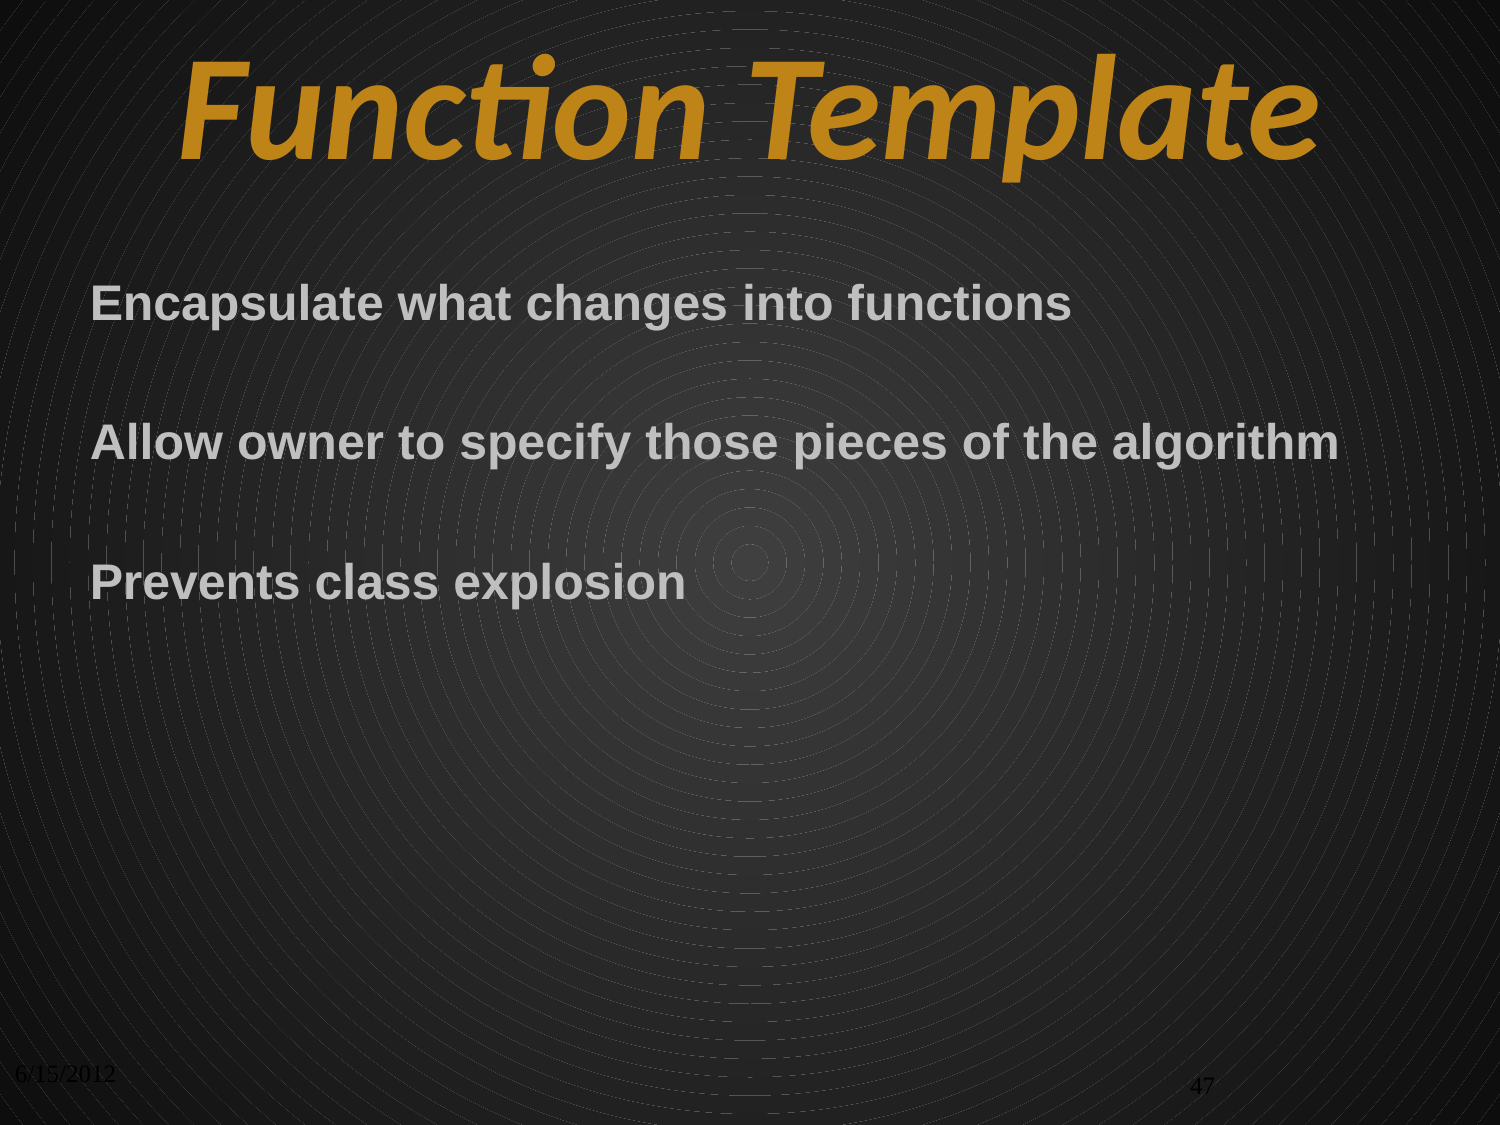

# Function Template
Encapsulate what changes into functions

Allow owner to specify those pieces of the algorithm

Prevents class explosion
6/15/2012
47